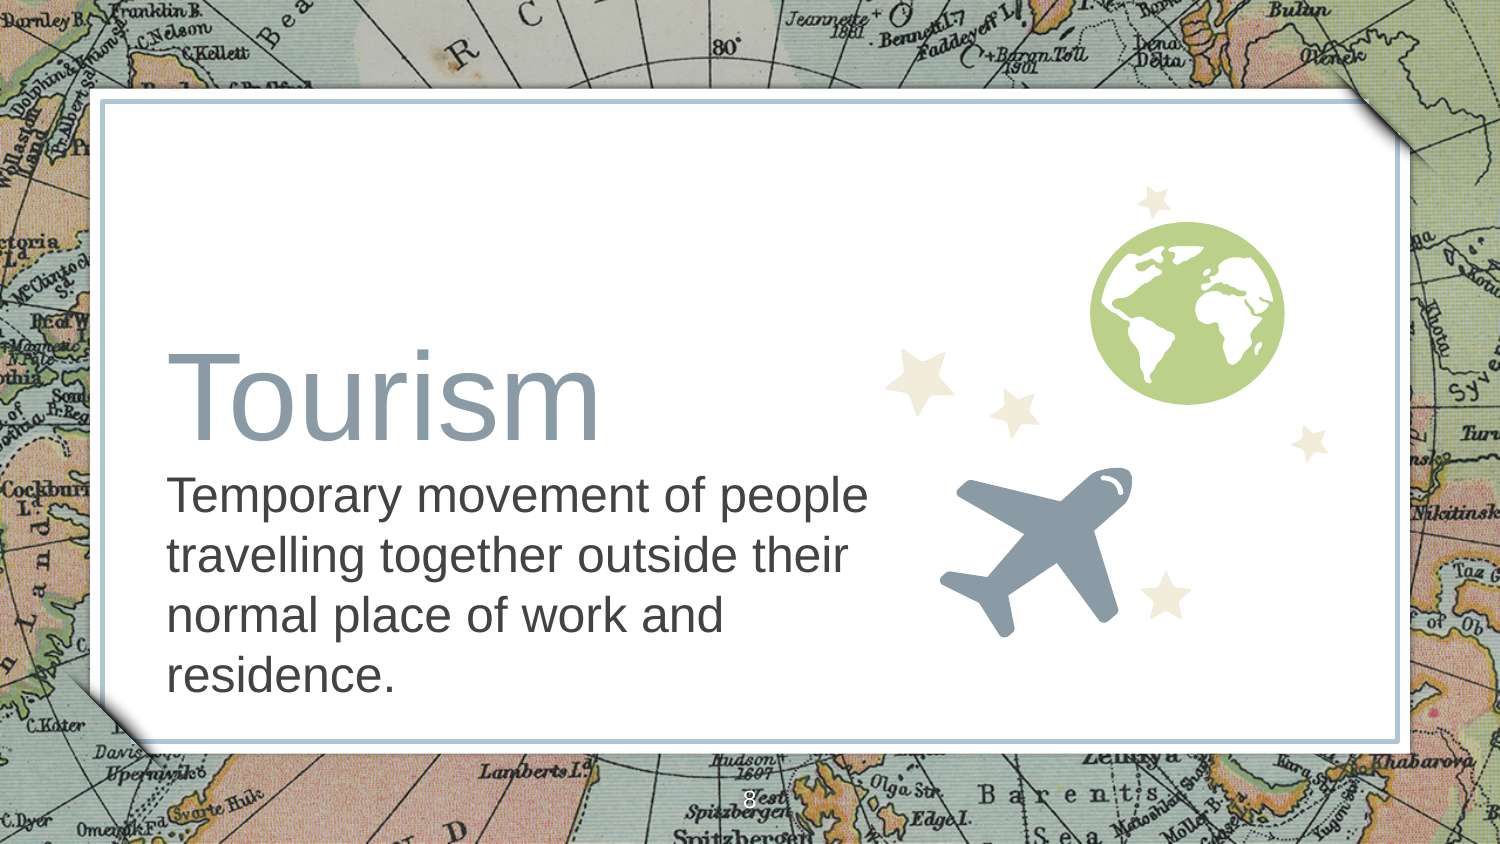

Tourism

Temporary movement of people travelling together outside their normal place of work and residence.

8